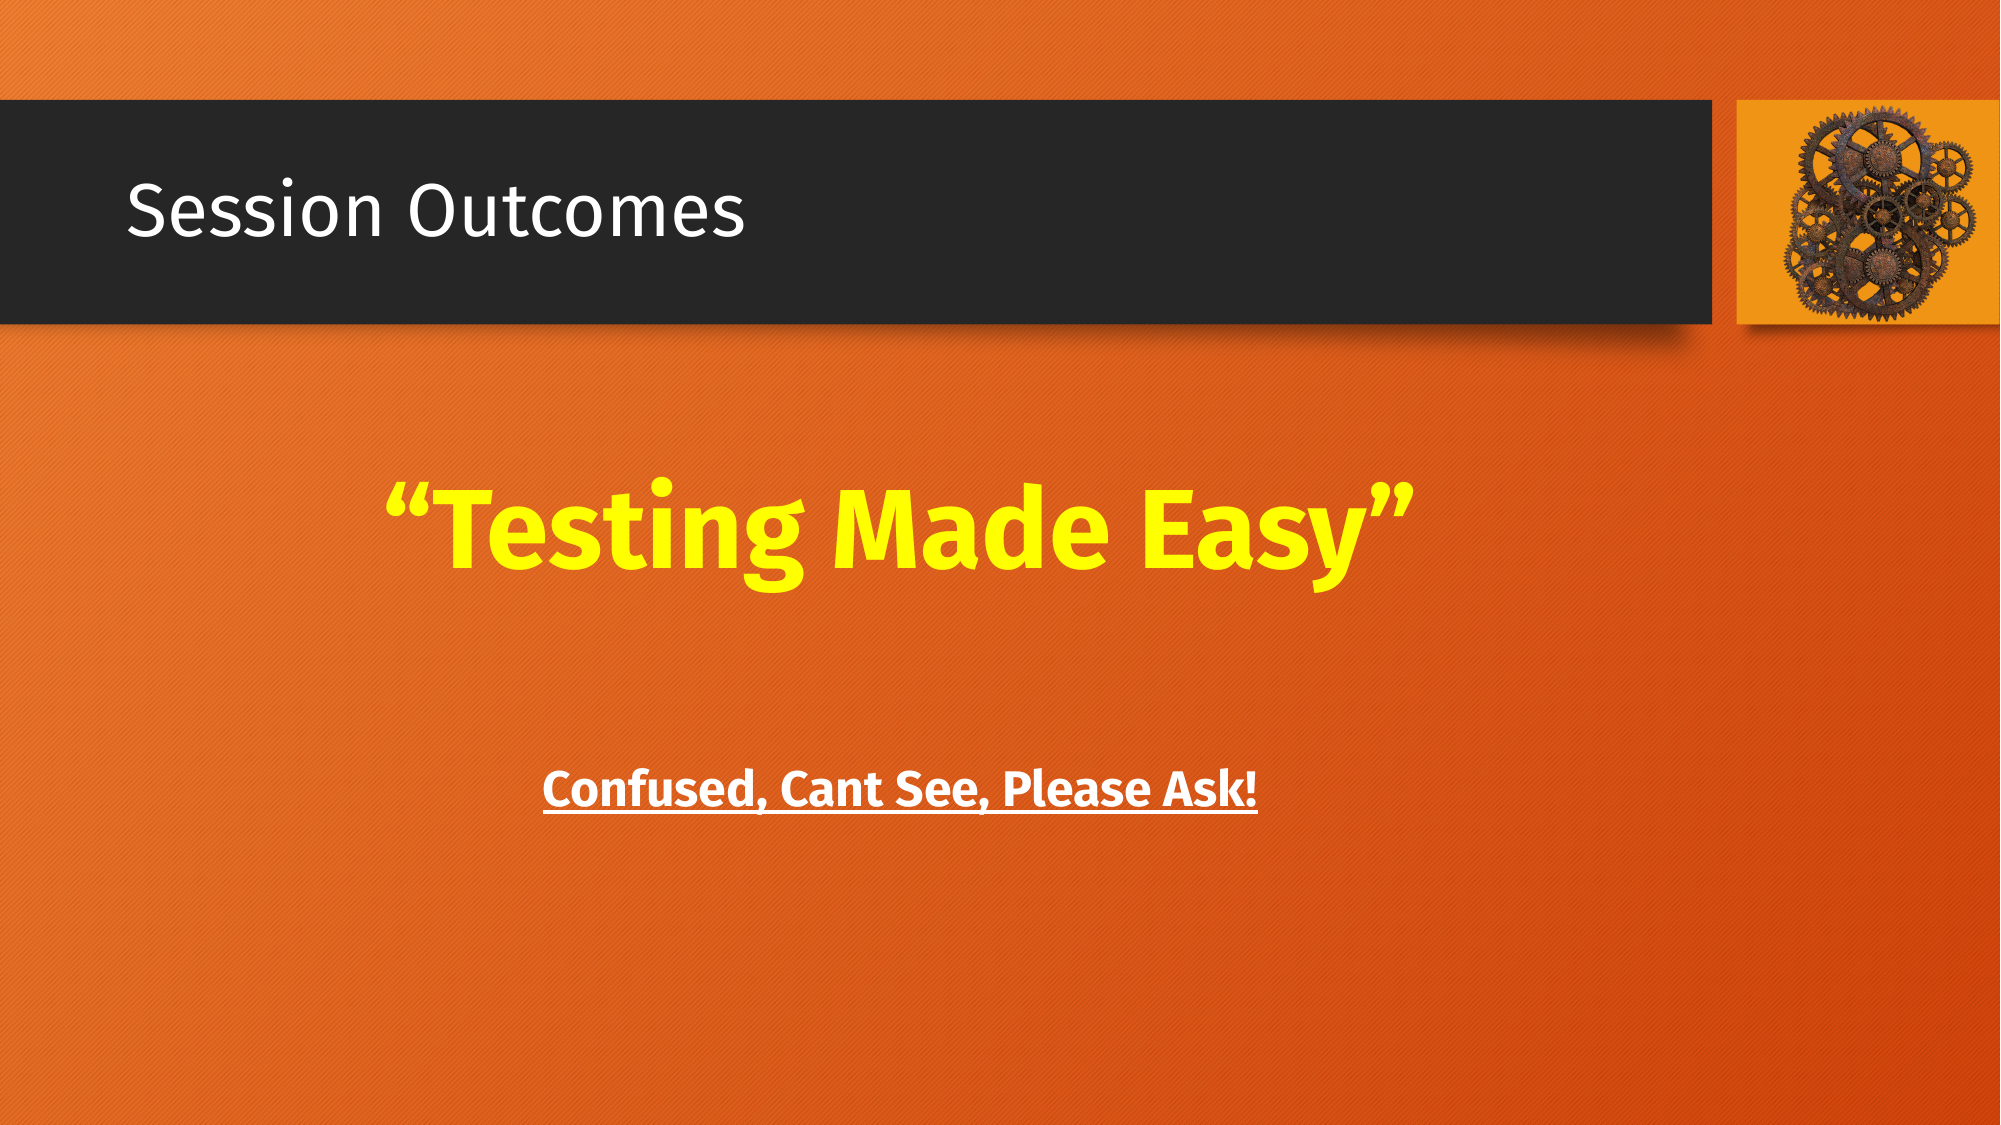

# Session Outcomes

“Testing Made Easy”

Confused, Cant See, Please Ask!